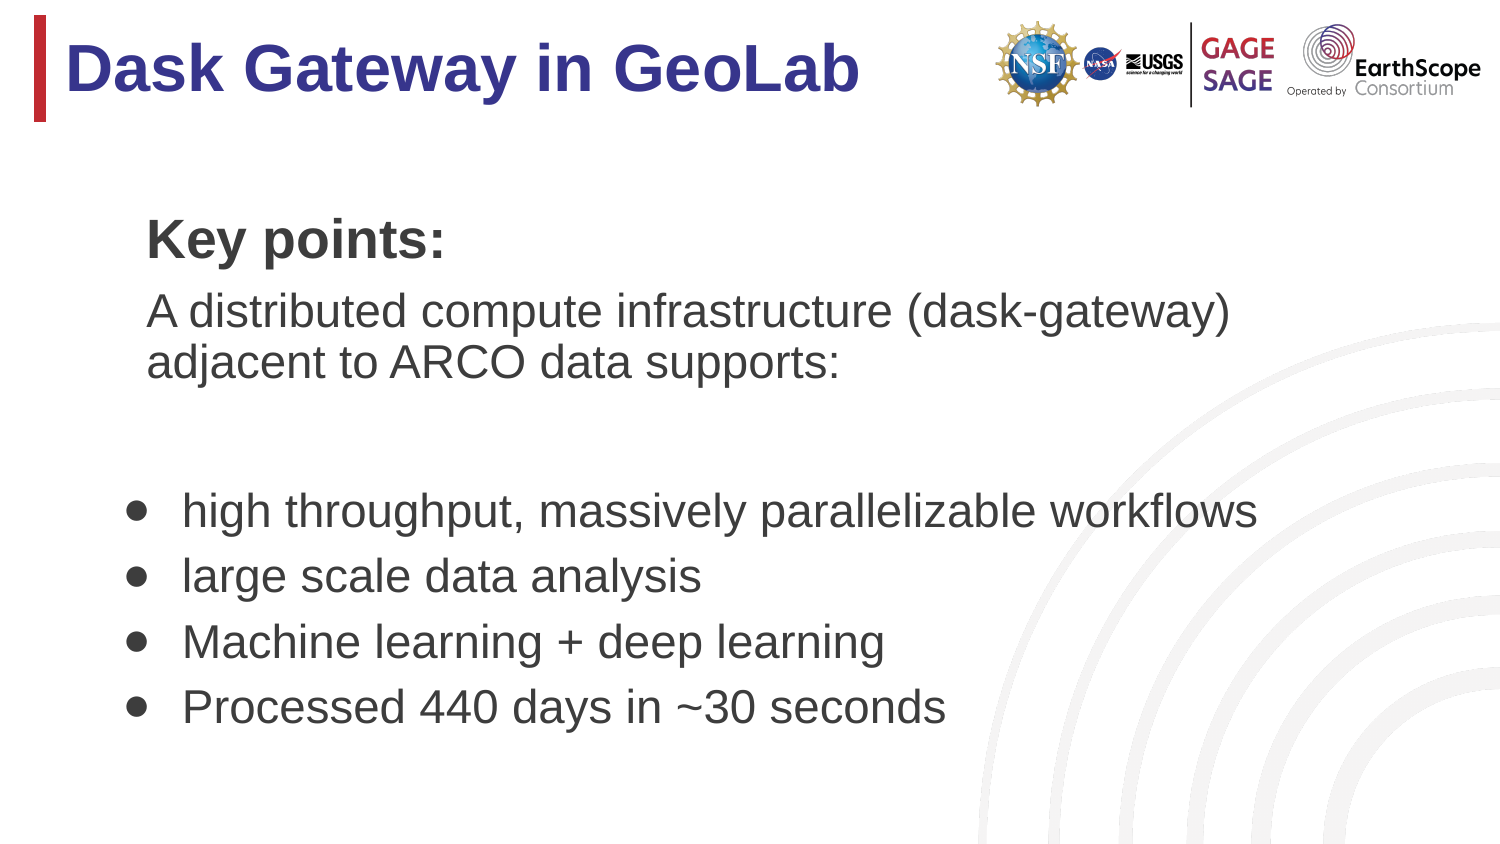

# Dask Gateway in GeoLab
Key points:
A distributed compute infrastructure (dask-gateway) adjacent to ARCO data supports:

high throughput, massively parallelizable workflows
large scale data analysis
Machine learning + deep learning
Processed 440 days in ~30 seconds